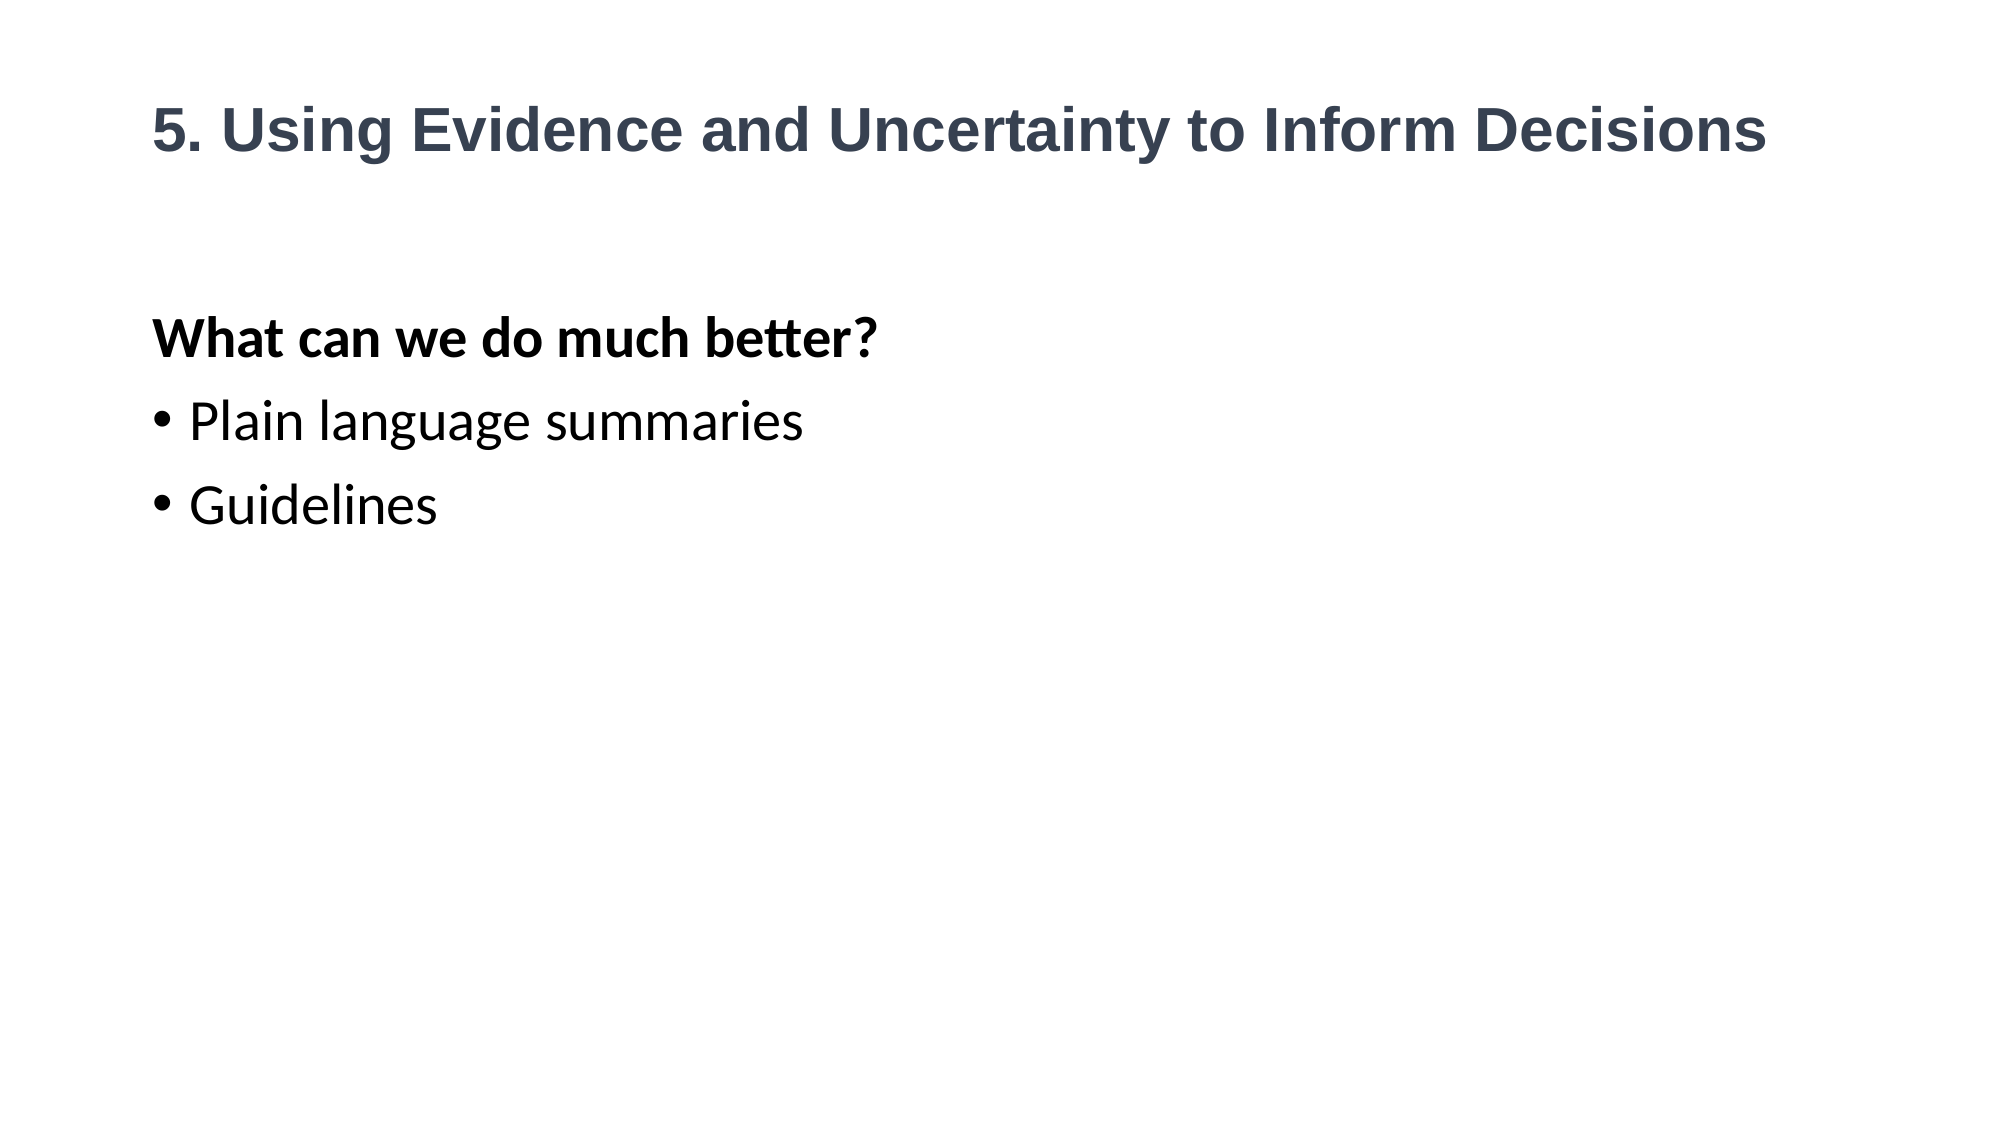

# 5. Using Evidence and Uncertainty to Inform Decisions
What can we do much better?
Plain language summaries
Guidelines